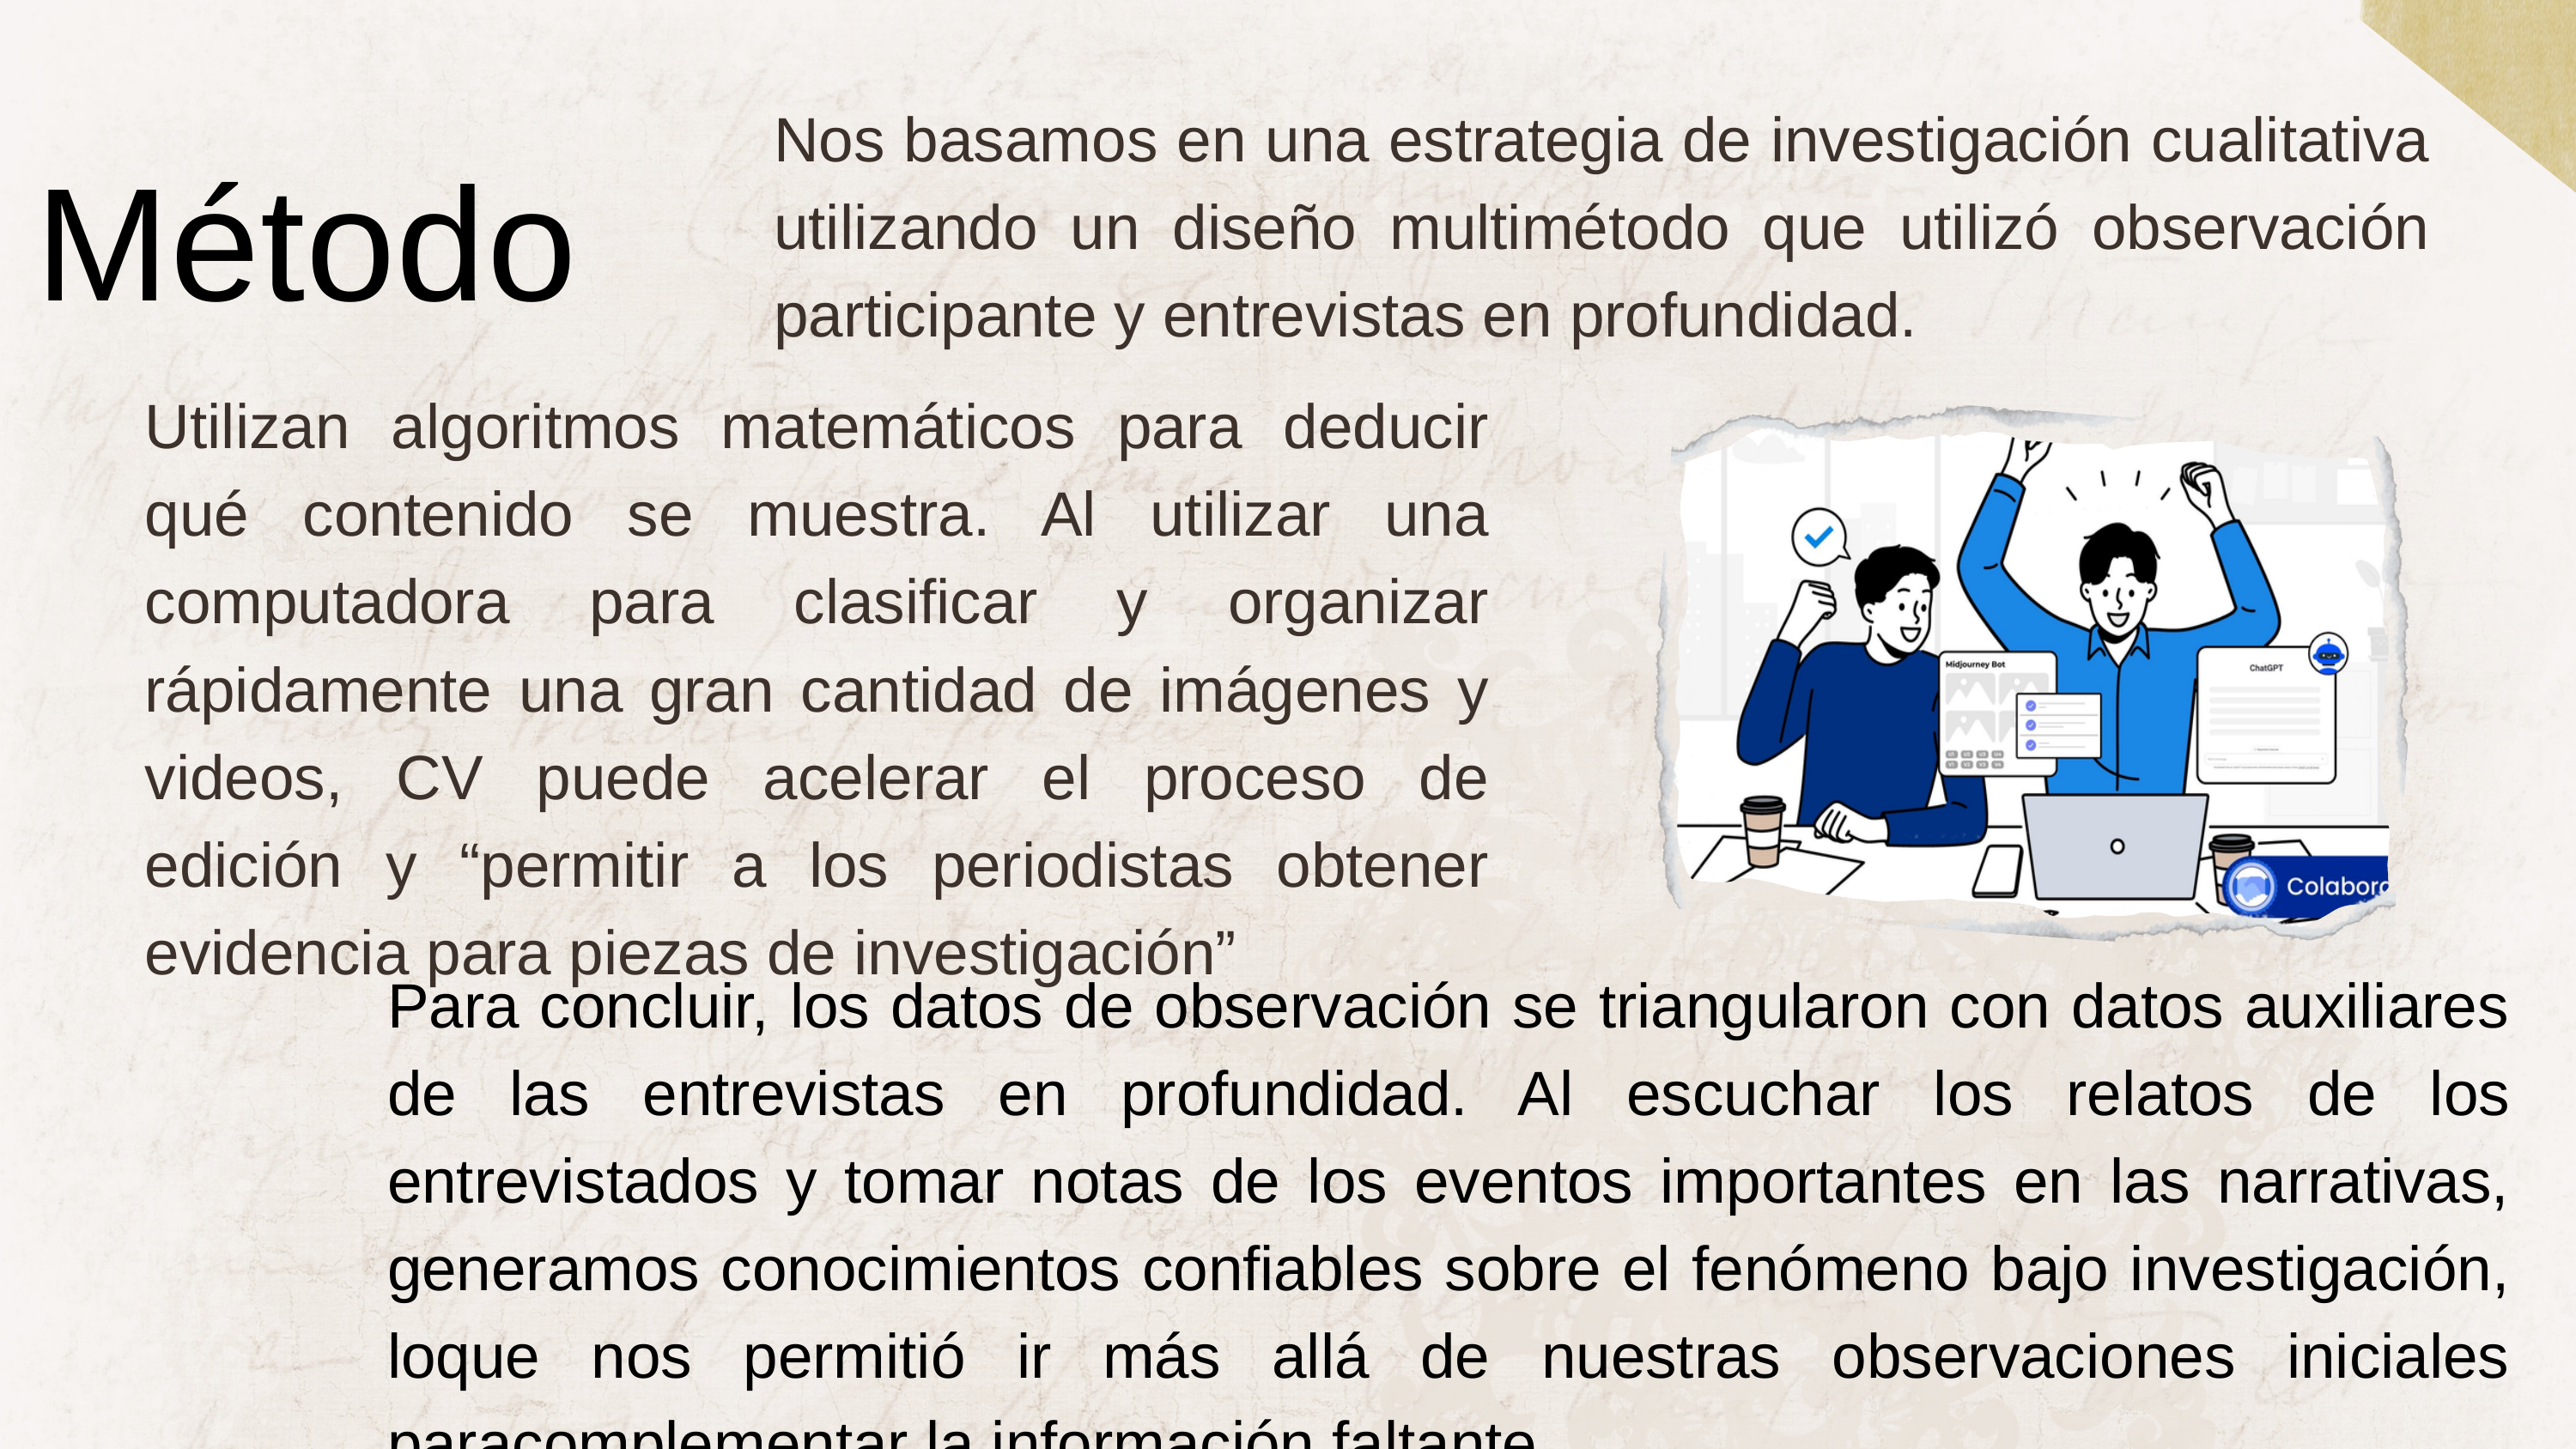

Nos basamos en una estrategia de investigación cualitativa utilizando un diseño multimétodo que utilizó observación participante y entrevistas en profundidad.
Método
Utilizan algoritmos matemáticos para deducir qué contenido se muestra. Al utilizar una computadora para clasificar y organizar rápidamente una gran cantidad de imágenes y videos, CV puede acelerar el proceso de edición y “permitir a los periodistas obtener evidencia para piezas de investigación”

Para concluir, los datos de observación se triangularon con datos auxiliares de las entrevistas en profundidad. Al escuchar los relatos de los entrevistados y tomar notas de los eventos importantes en las narrativas, generamos conocimientos confiables sobre el fenómeno bajo investigación, loque nos permitió ir más allá de nuestras observaciones iniciales paracomplementar la información faltante